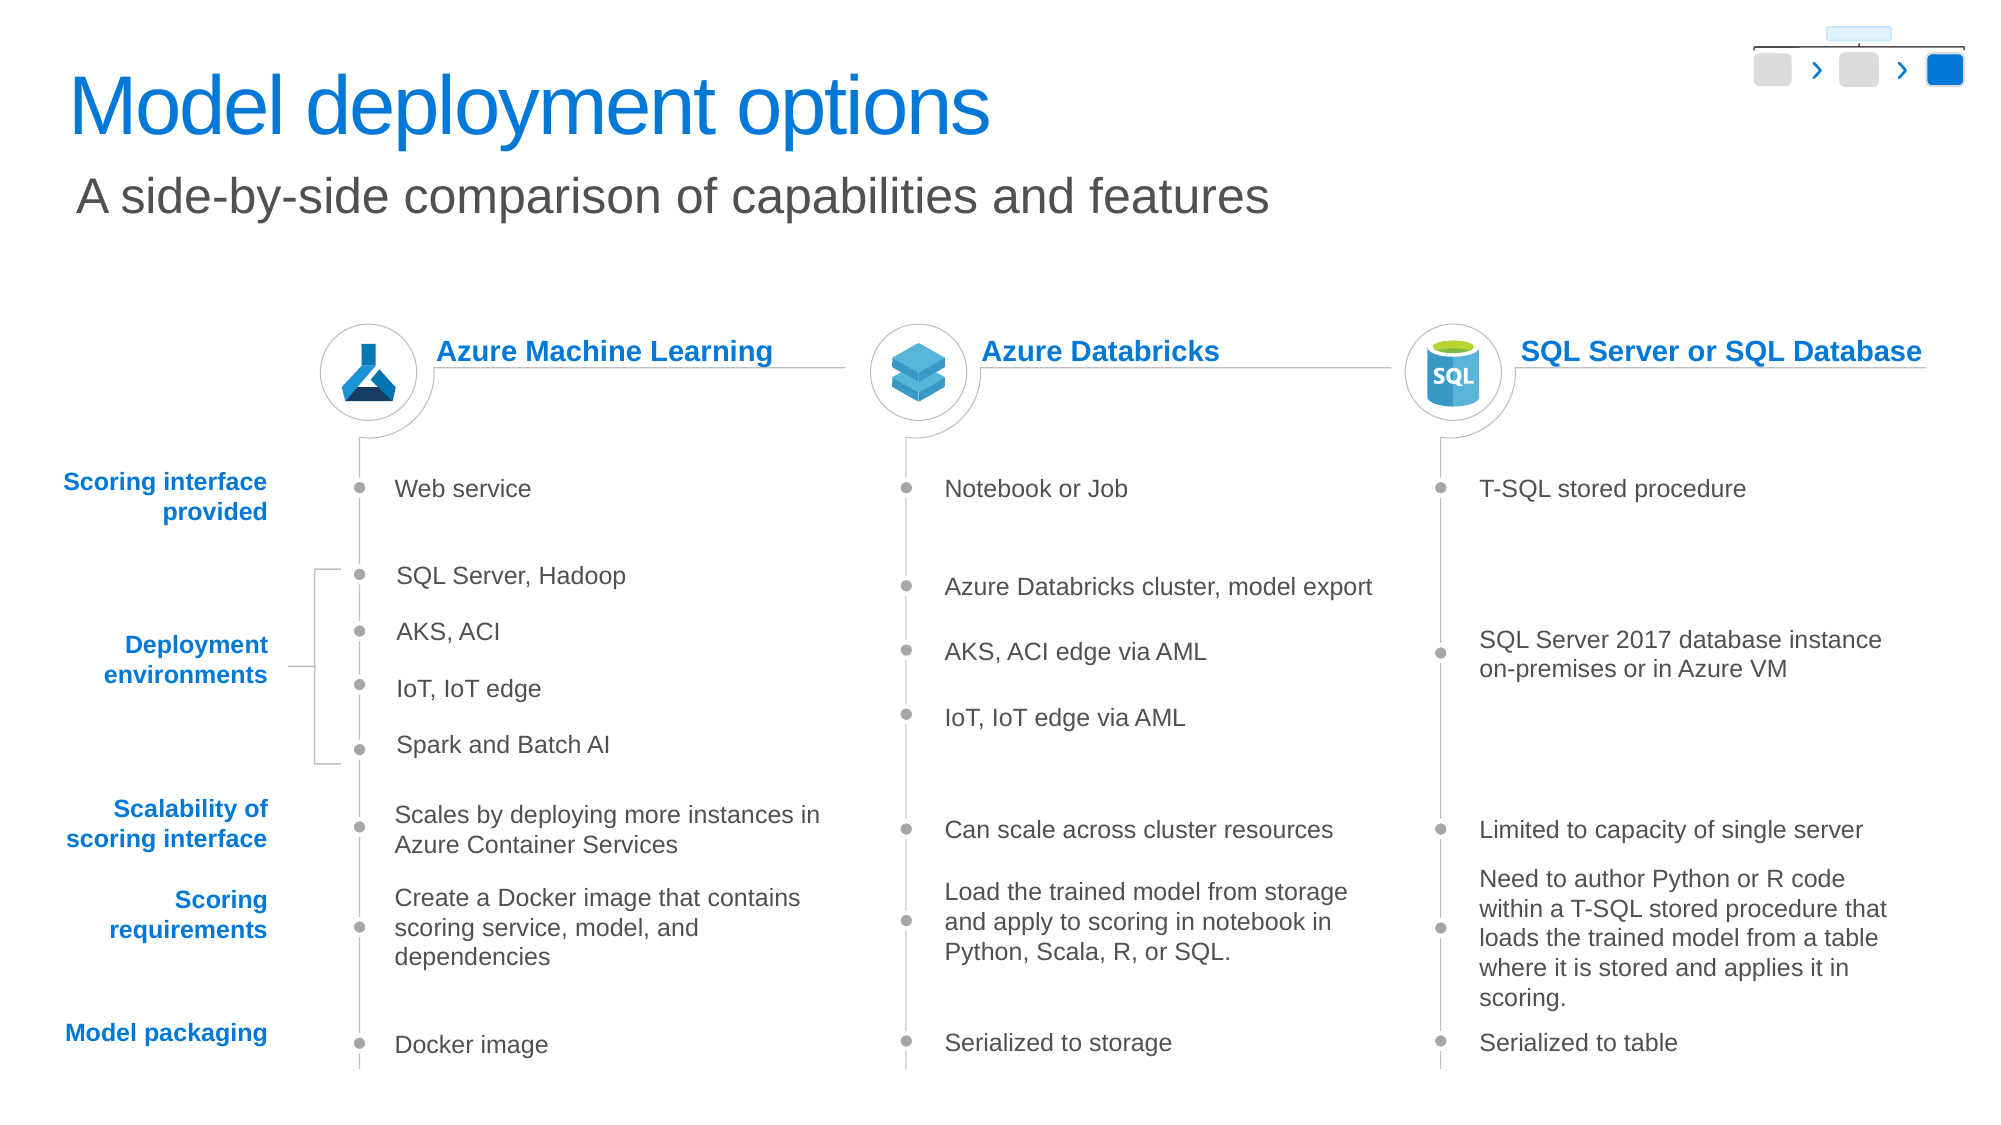

# Model deployment options
A side-by-side comparison of capabilities and features

Azure Machine Learning
SQL Server or SQL Database
Azure Databricks

Scoring interface provided
Web service
Notebook or Job
T-SQL stored procedure

SQL Server, Hadoop

Azure Databricks cluster, model export

AKS, ACI

Deployment environments
AKS, ACI edge via AML

SQL Server 2017 database instance on-premises or in Azure VM

IoT, IoT edge

IoT, IoT edge via AML

Spark and Batch AI

Scalability of scoring interface
Scales by deploying more instances in Azure Container Services

Can scale across cluster resources

Limited to capacity of single server

Load the trained model from storage and apply to scoring in notebook in Python, Scala, R, or SQL.
Need to author Python or R code within a T-SQL stored procedure that loads the trained model from a table where it is stored and applies it in scoring.
Create a Docker image that contains scoring service, model, and dependencies
Scoring requirements

Model packaging
Serialized to table
Serialized to storage
Docker image